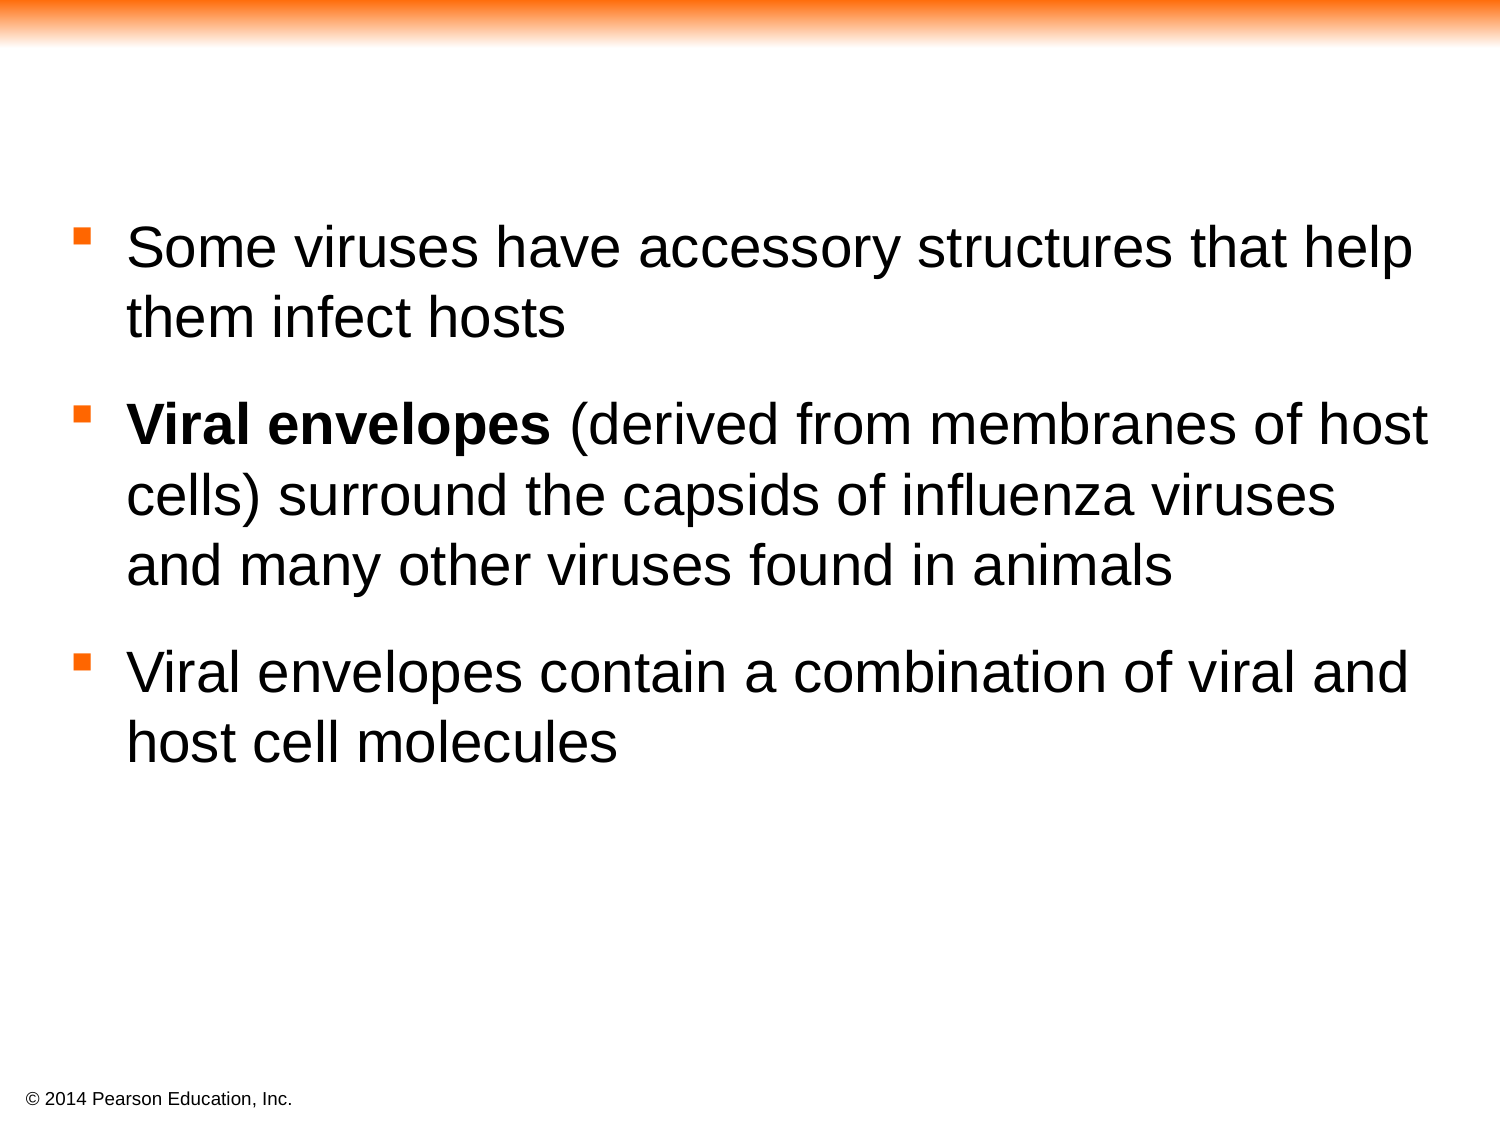

Some viruses have accessory structures that help them infect hosts
Viral envelopes (derived from membranes of host cells) surround the capsids of influenza viruses and many other viruses found in animals
Viral envelopes contain a combination of viral and host cell molecules